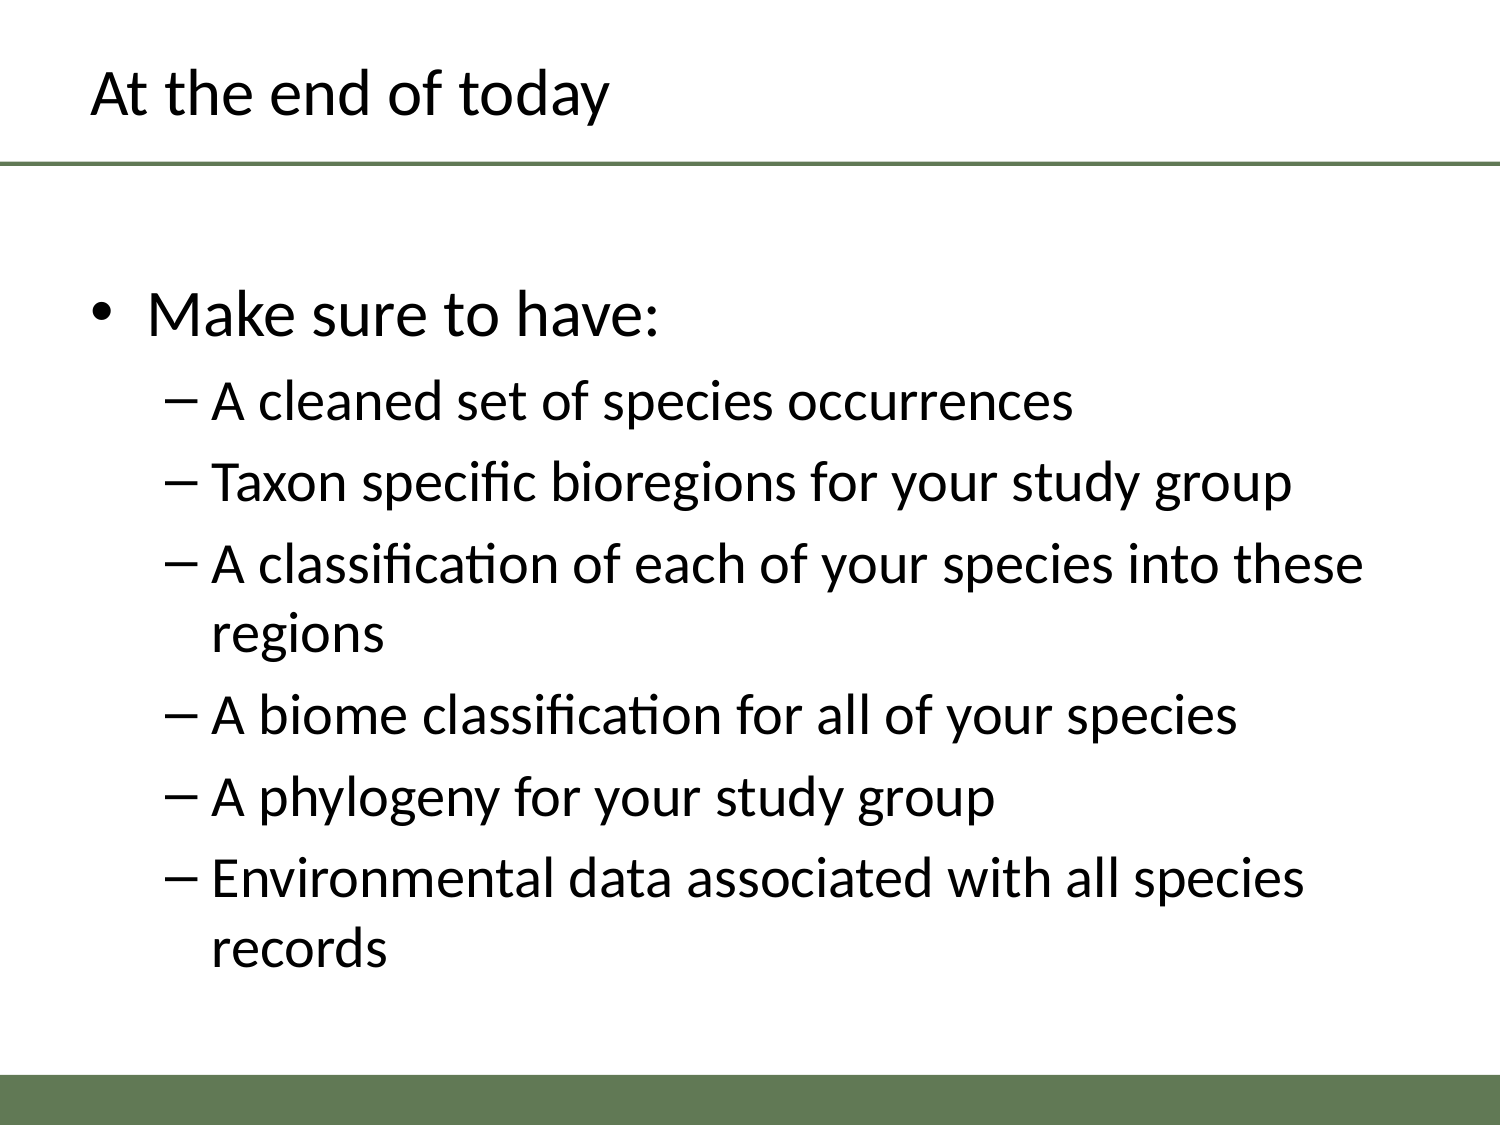

# At the end of today
Make sure to have:
A cleaned set of species occurrences
Taxon specific bioregions for your study group
A classification of each of your species into these regions
A biome classification for all of your species
A phylogeny for your study group
Environmental data associated with all species records